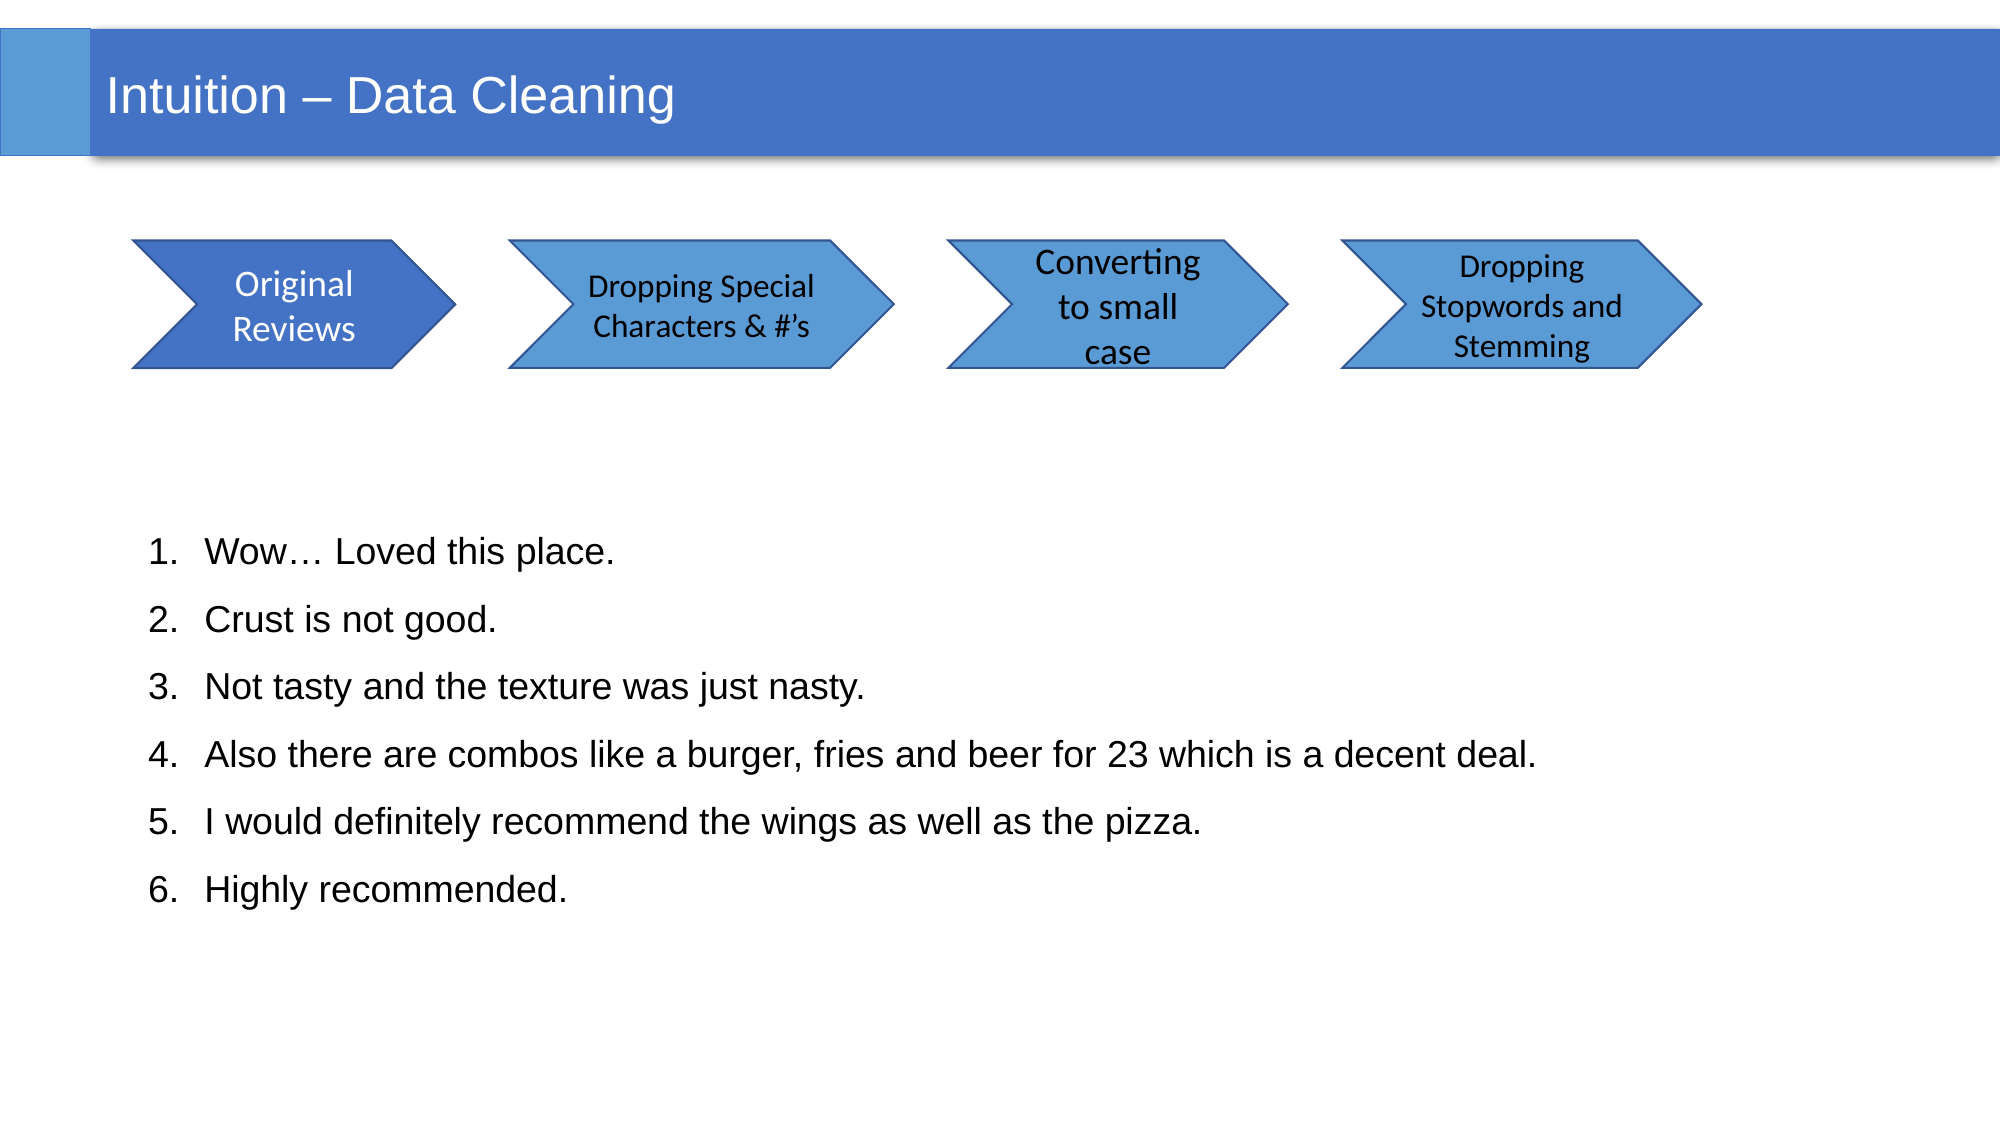

Intuition – Data Cleaning
Dropping Stopwords and Stemming
Original Reviews
Converting to small case
Dropping Special Characters & #’s

Wow… Loved this place.
Crust is not good.
Not tasty and the texture was just nasty.
Also there are combos like a burger, fries and beer for 23 which is a decent deal.
I would definitely recommend the wings as well as the pizza.
Highly recommended.